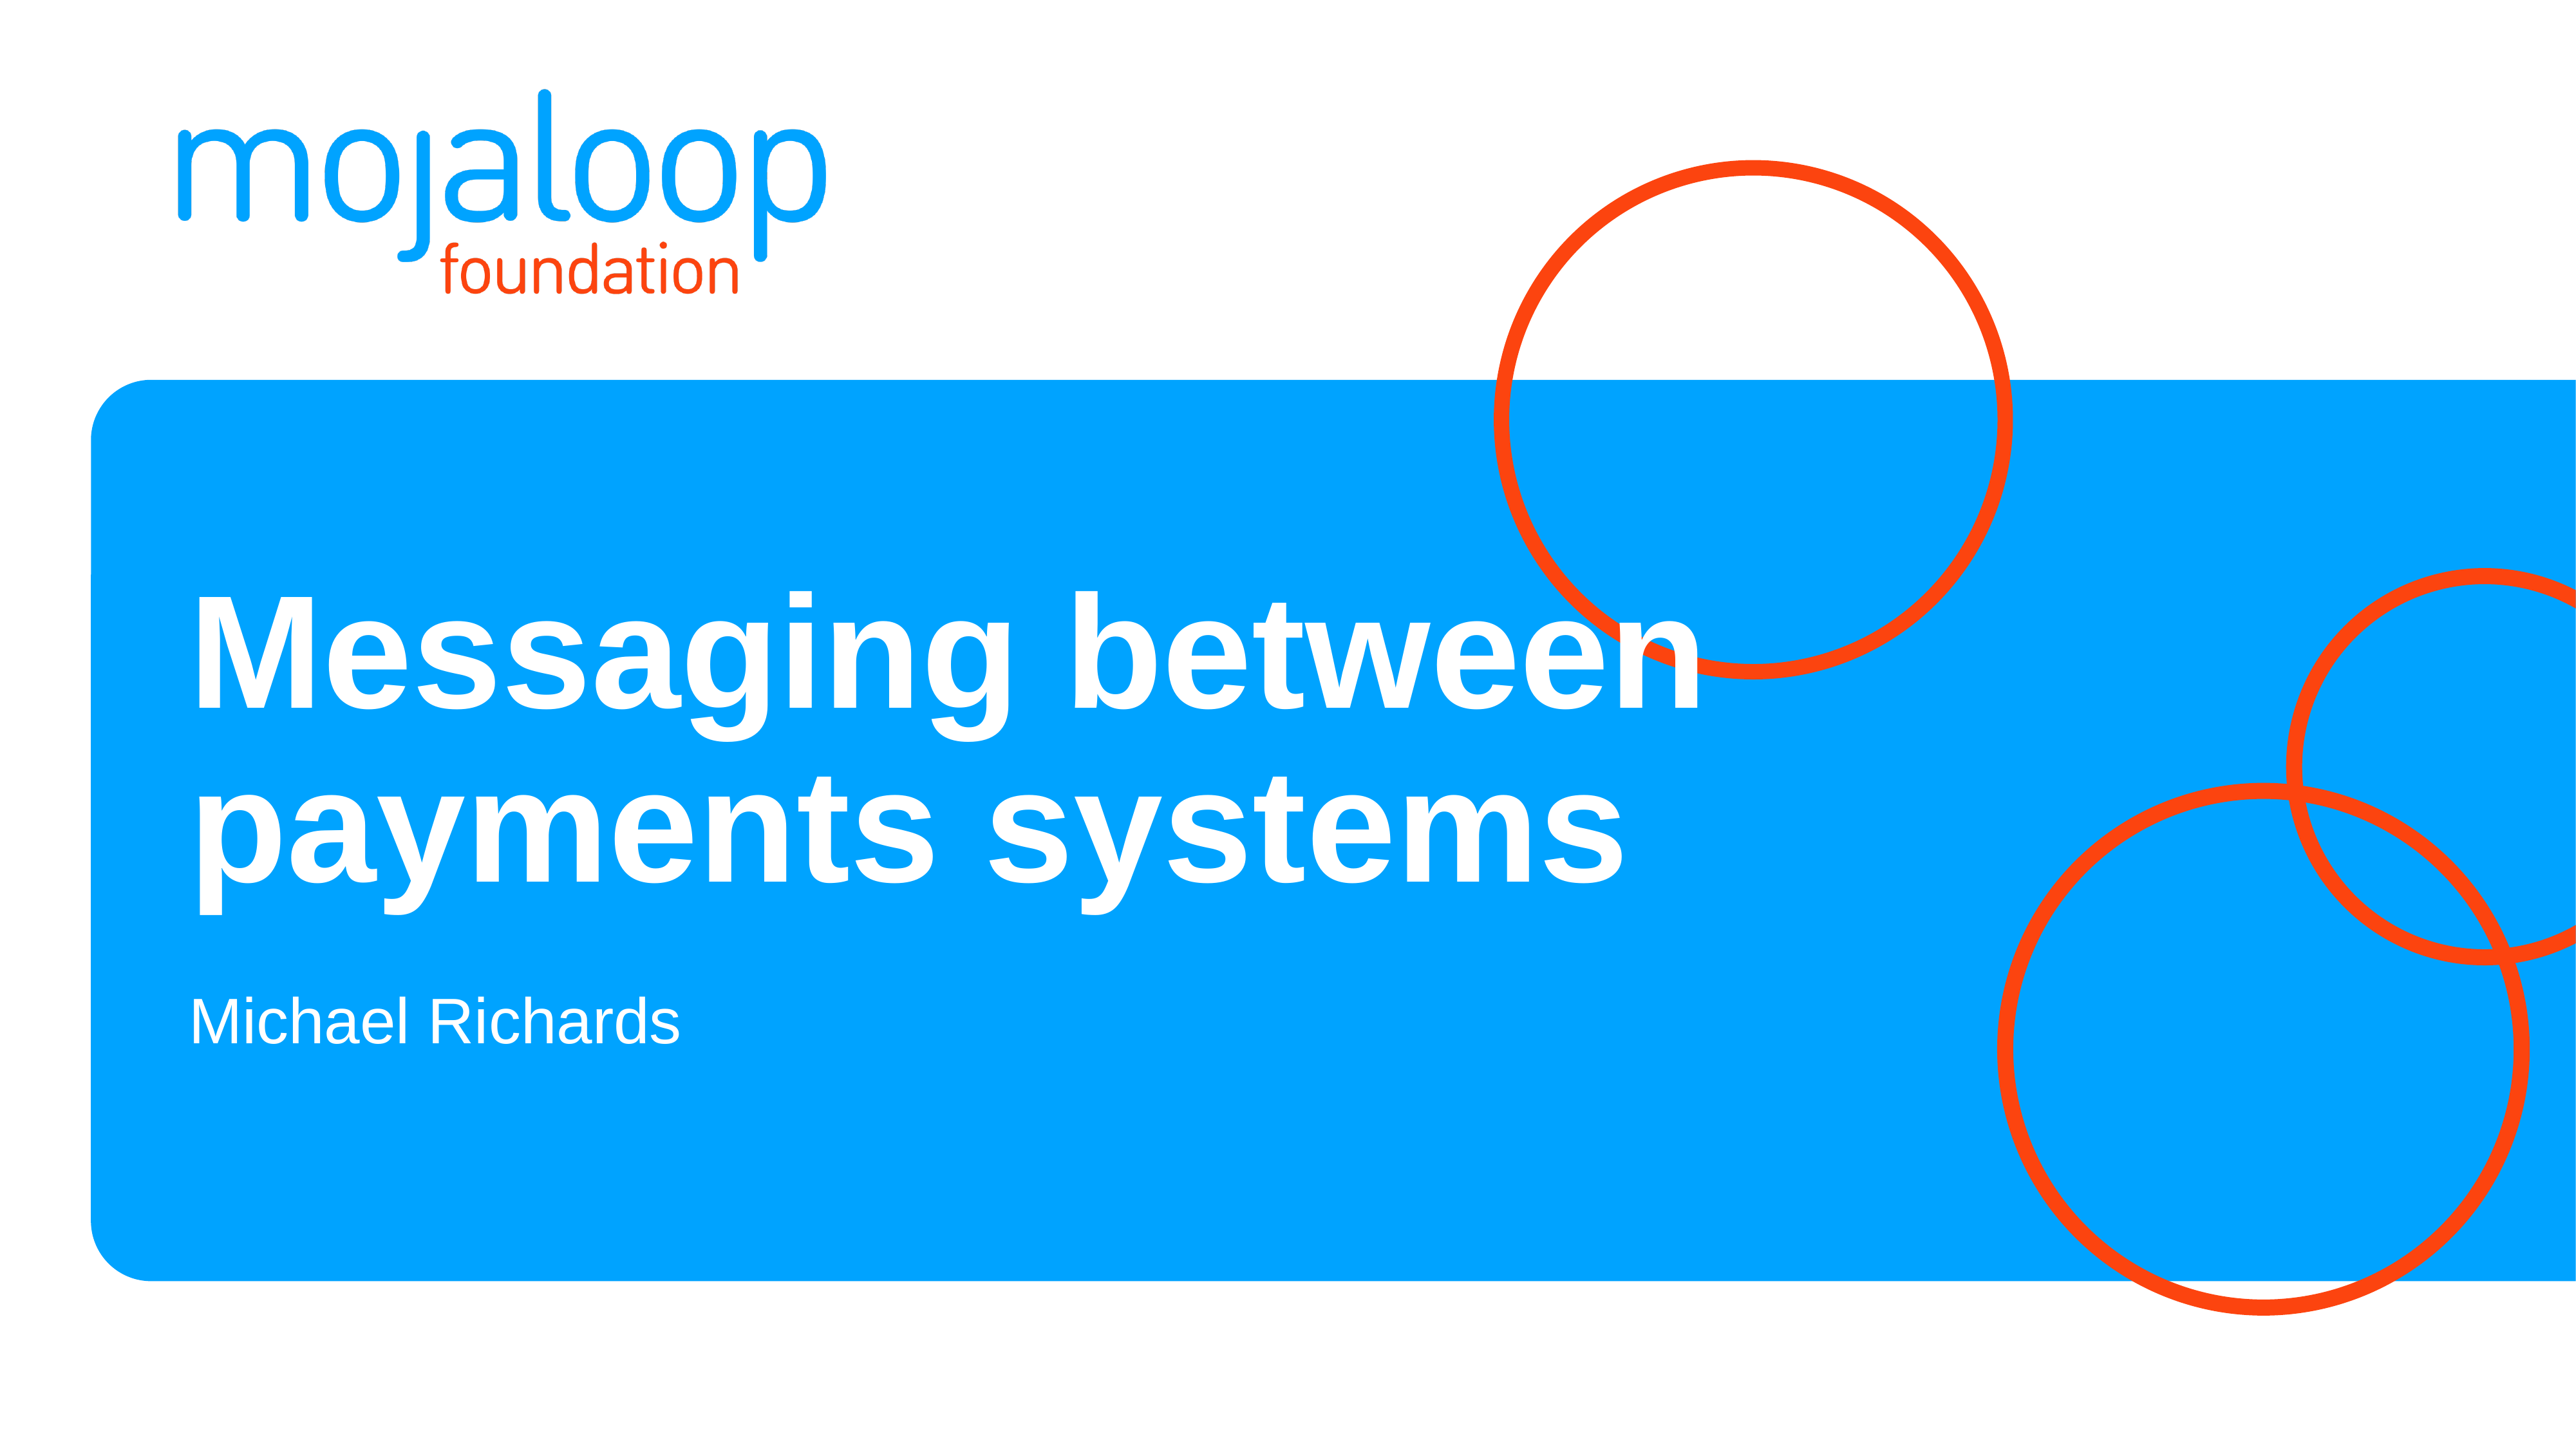

# Messaging between payments systems
Michael Richards
11